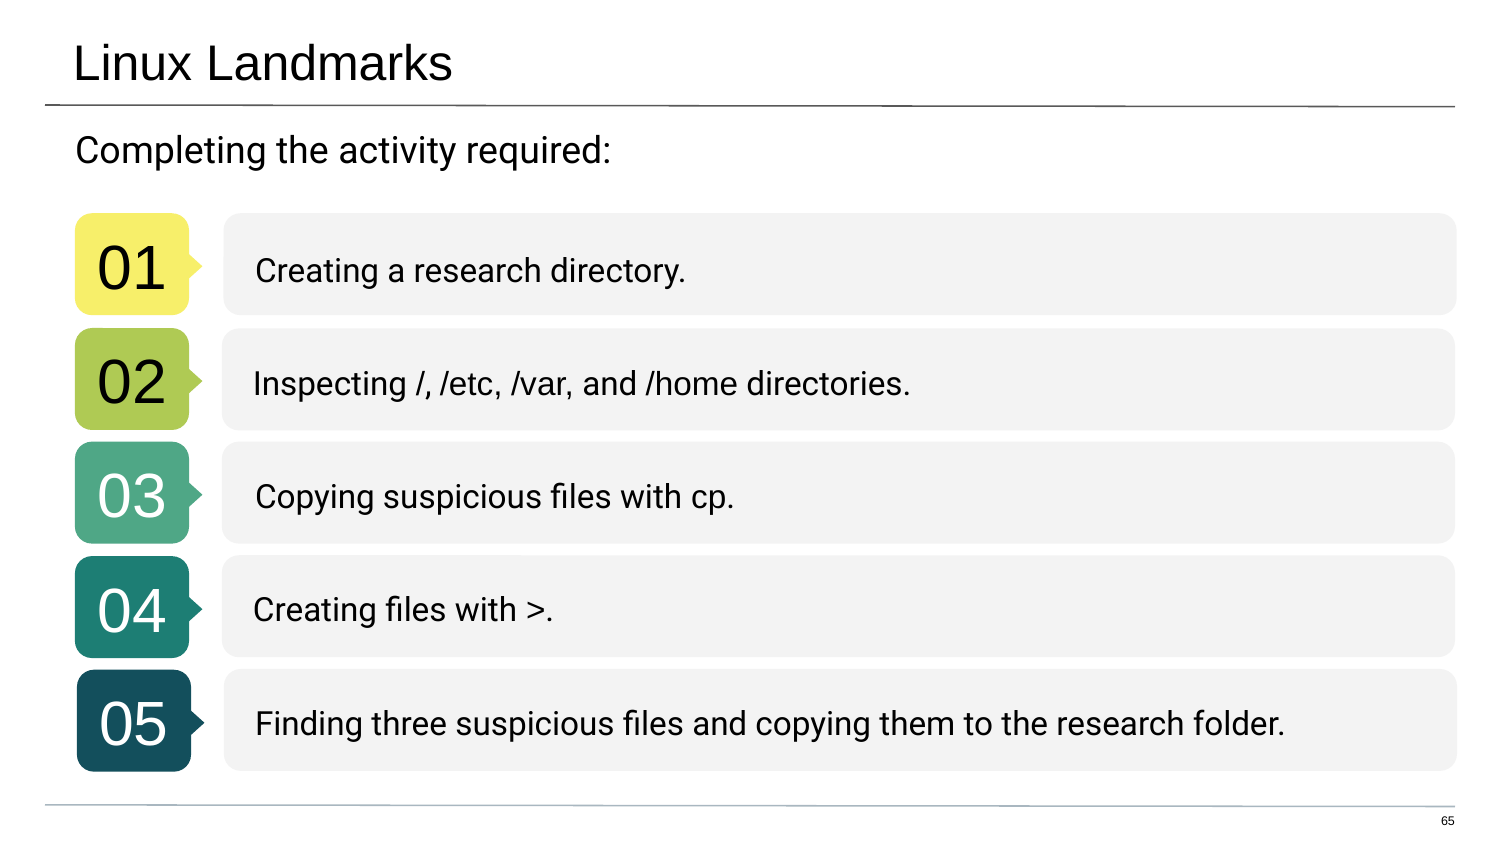

# Linux Landmarks
Completing the activity required:
Creating a research directory.
Inspecting /, /etc, /var, and /home directories.
Copying suspicious files with cp.
Creating files with >.
Finding three suspicious files and copying them to the research folder.

65